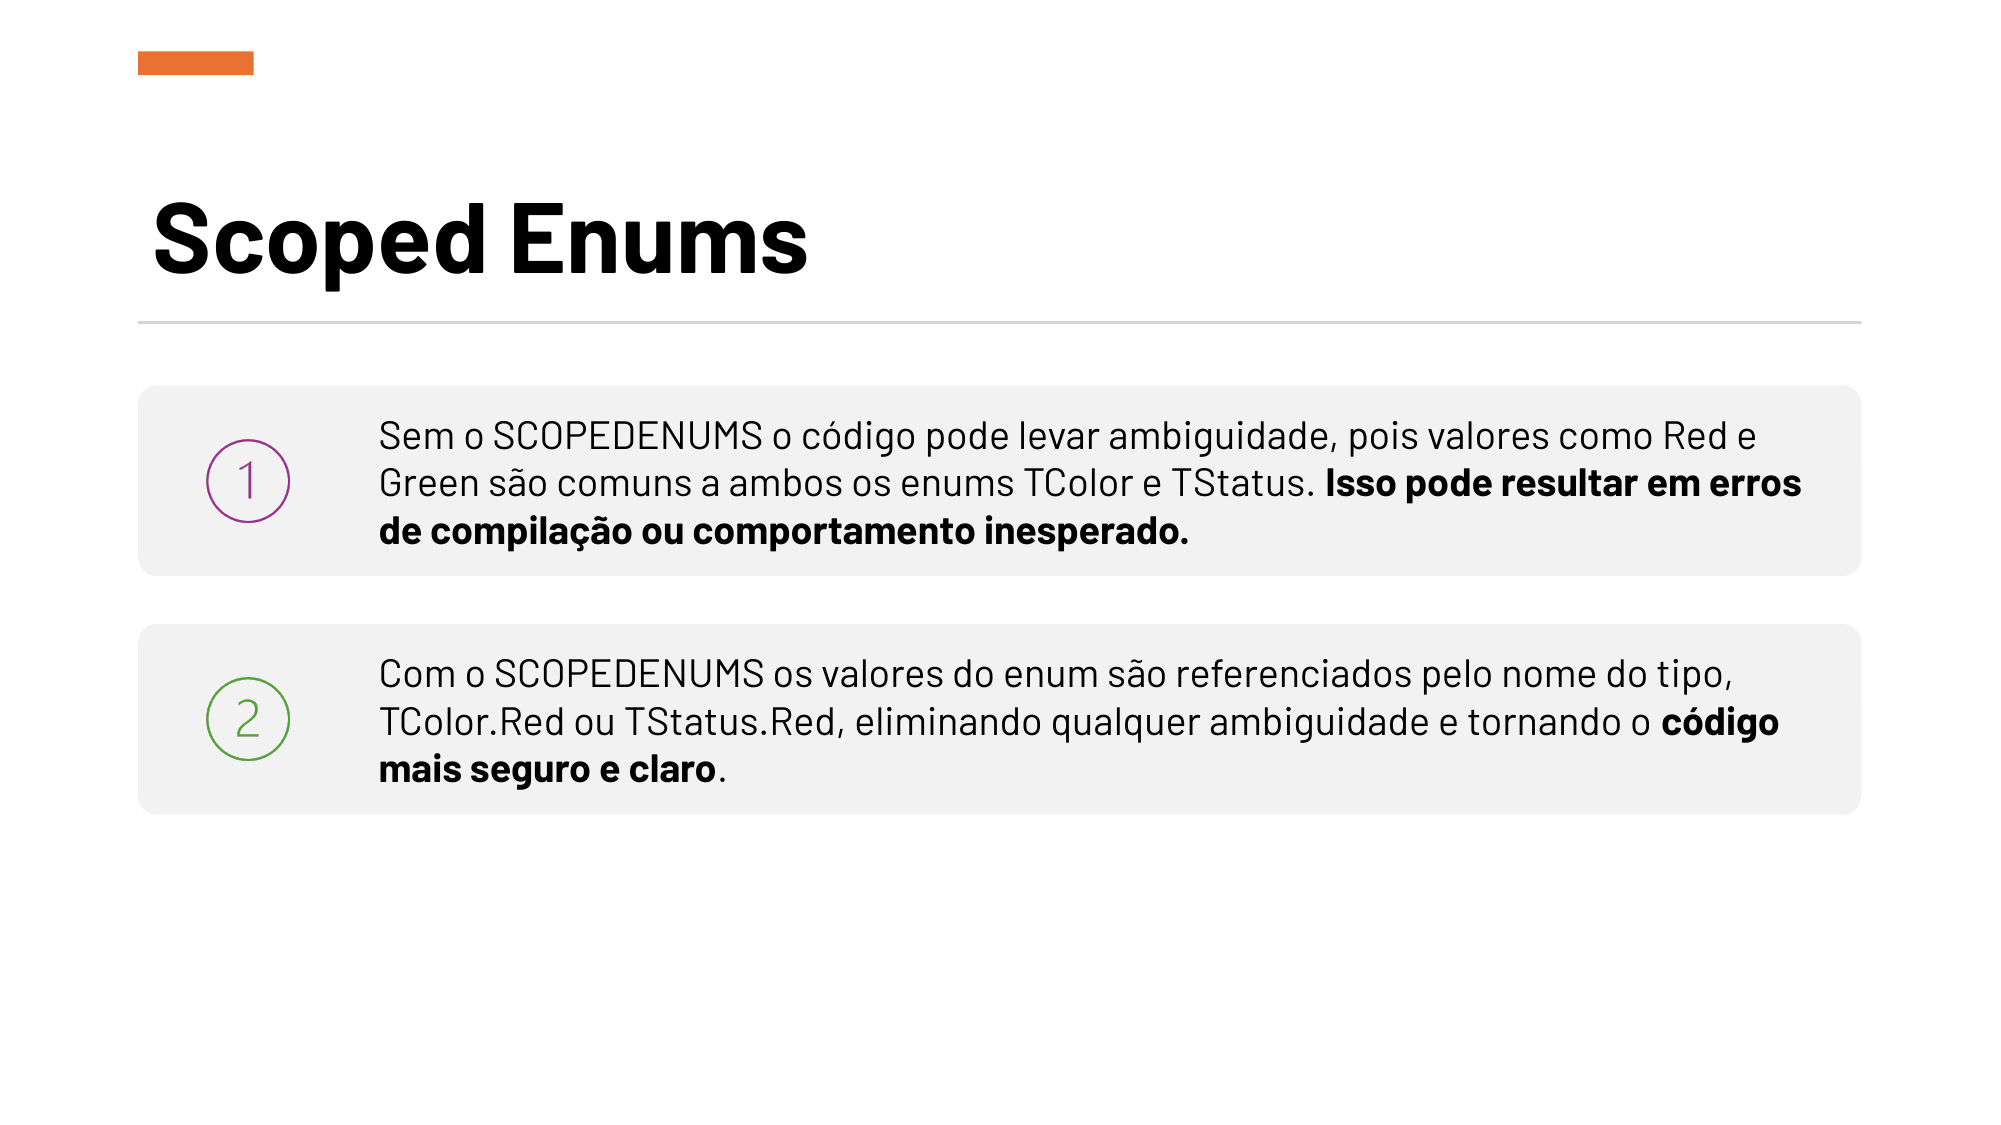

# Scoped Enums
Sem o SCOPEDENUMS o código pode levar ambiguidade, pois valores como Red e Green são comuns a ambos os enums TColor e TStatus. Isso pode resultar em erros de compilação ou comportamento inesperado.
Com o SCOPEDENUMS os valores do enum são referenciados pelo nome do tipo, TColor.Red ou TStatus.Red, eliminando qualquer ambiguidade e tornando o código mais seguro e claro.